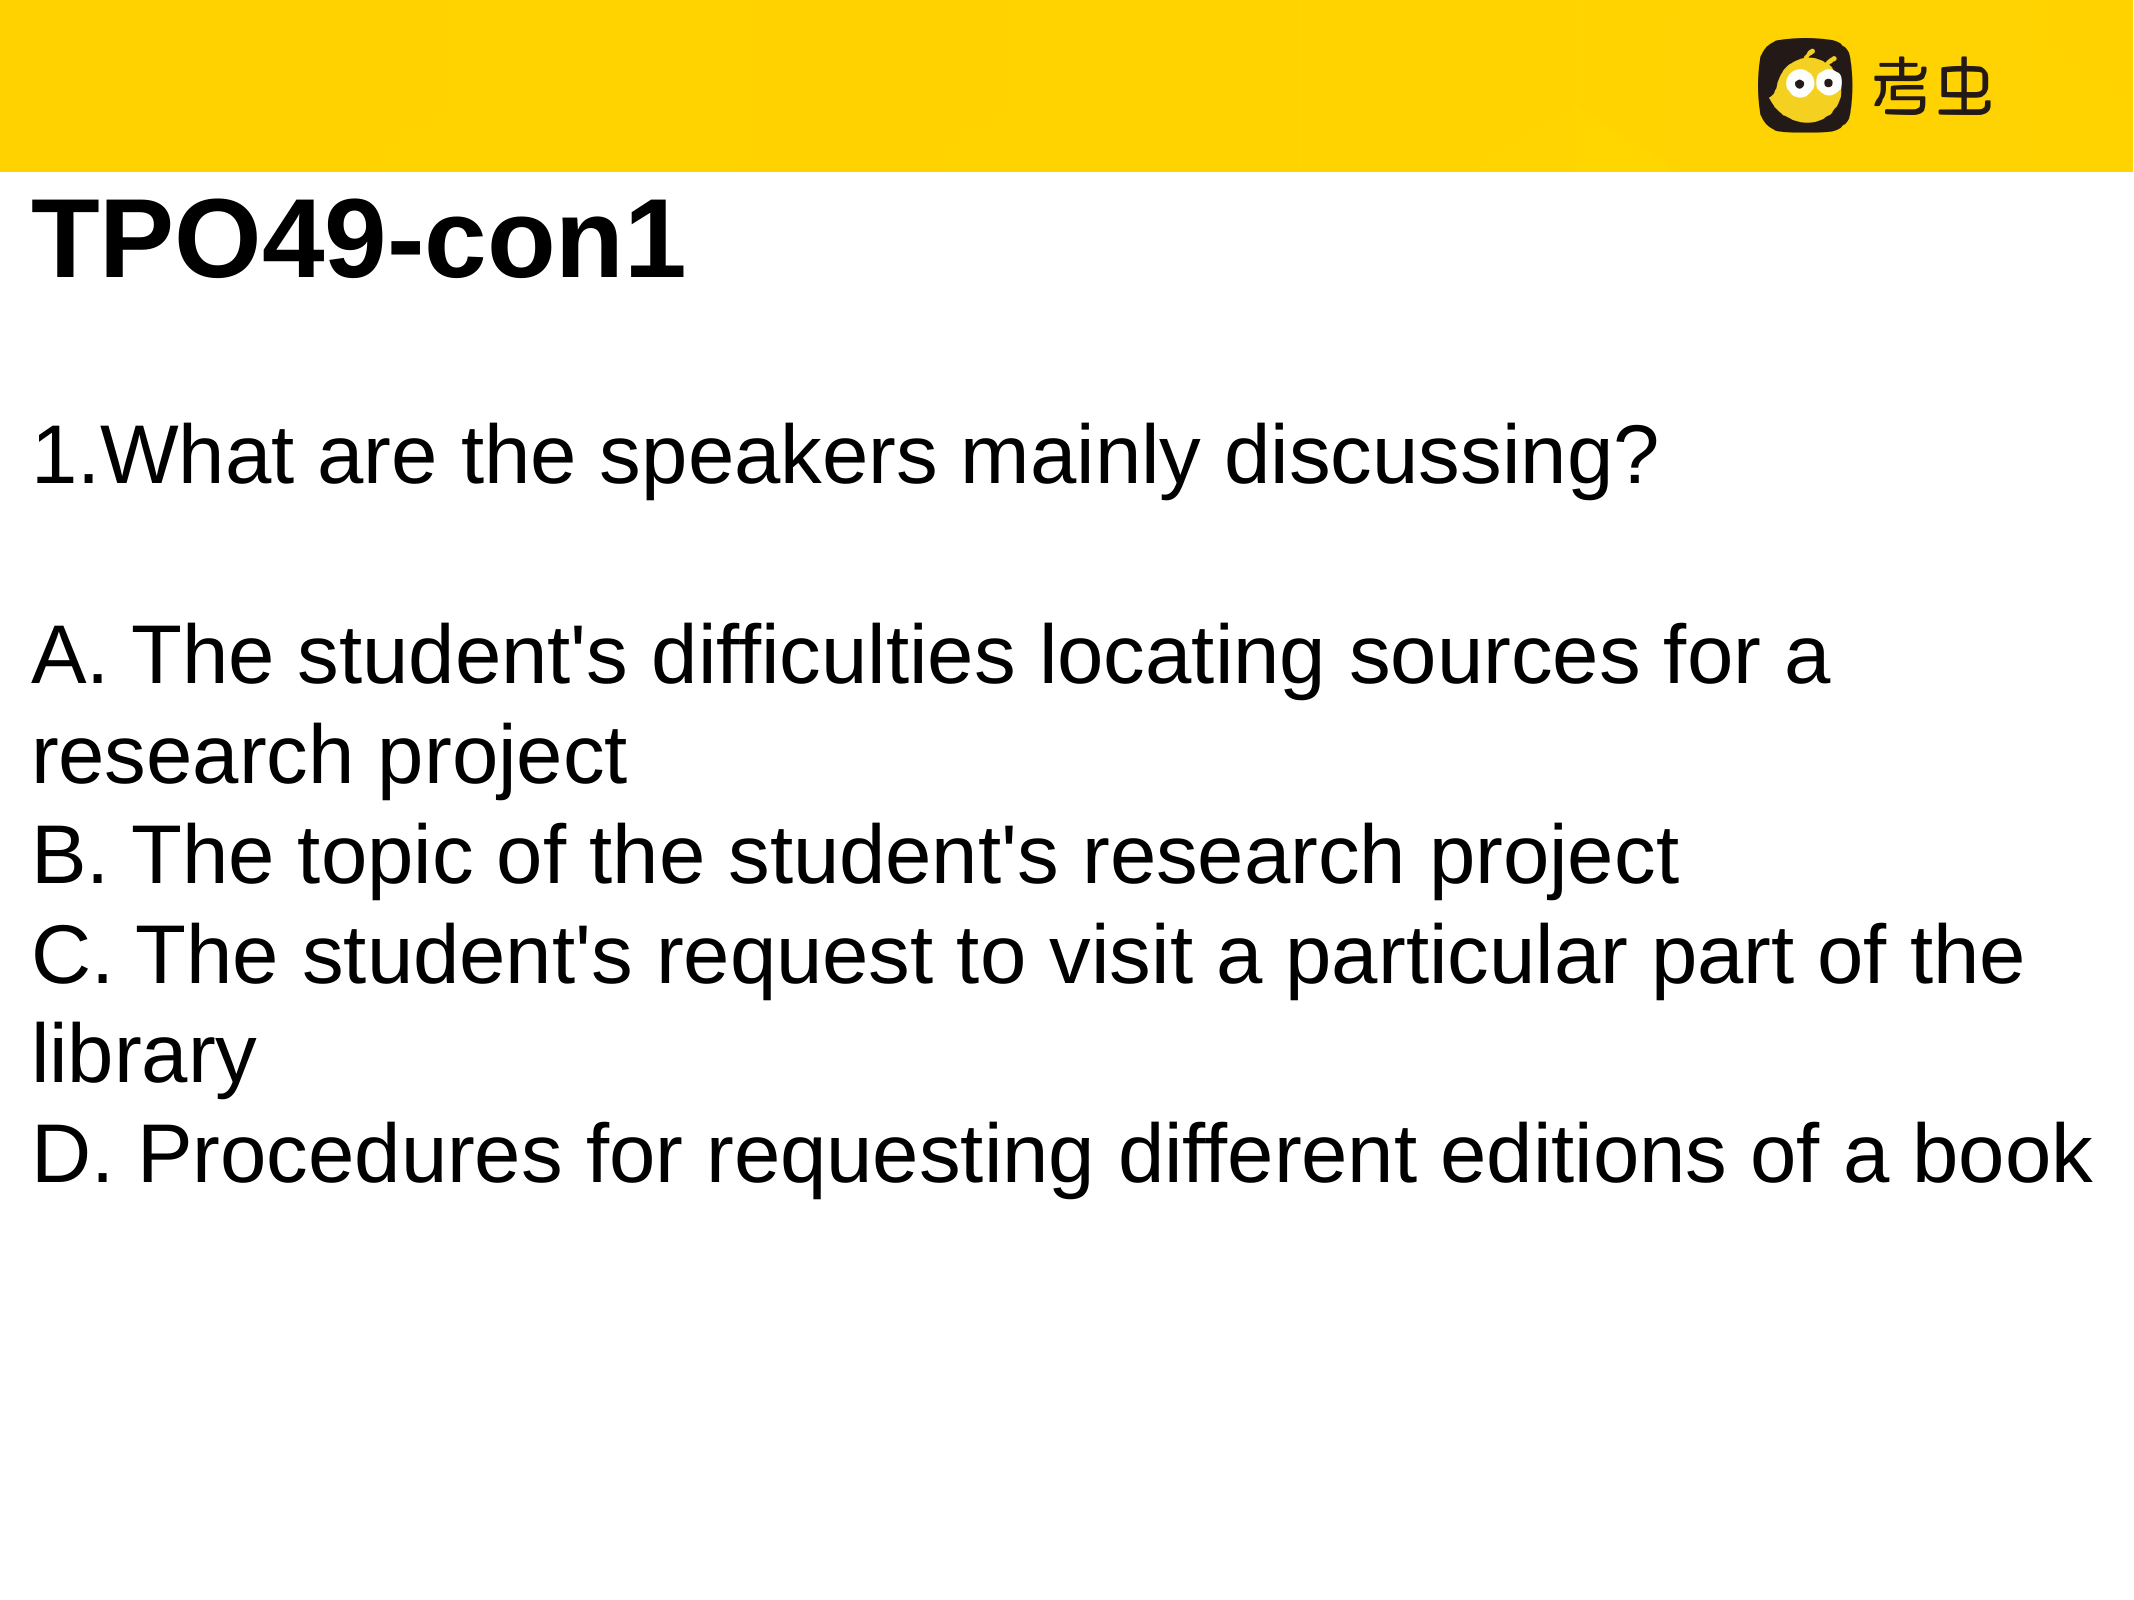

TPO49-con1

1.What are the speakers mainly discussing?

A. The student's difficulties locating sources for a research project
B. The topic of the student's research project
C. The student's request to visit a particular part of the library
D. Procedures for requesting different editions of a book